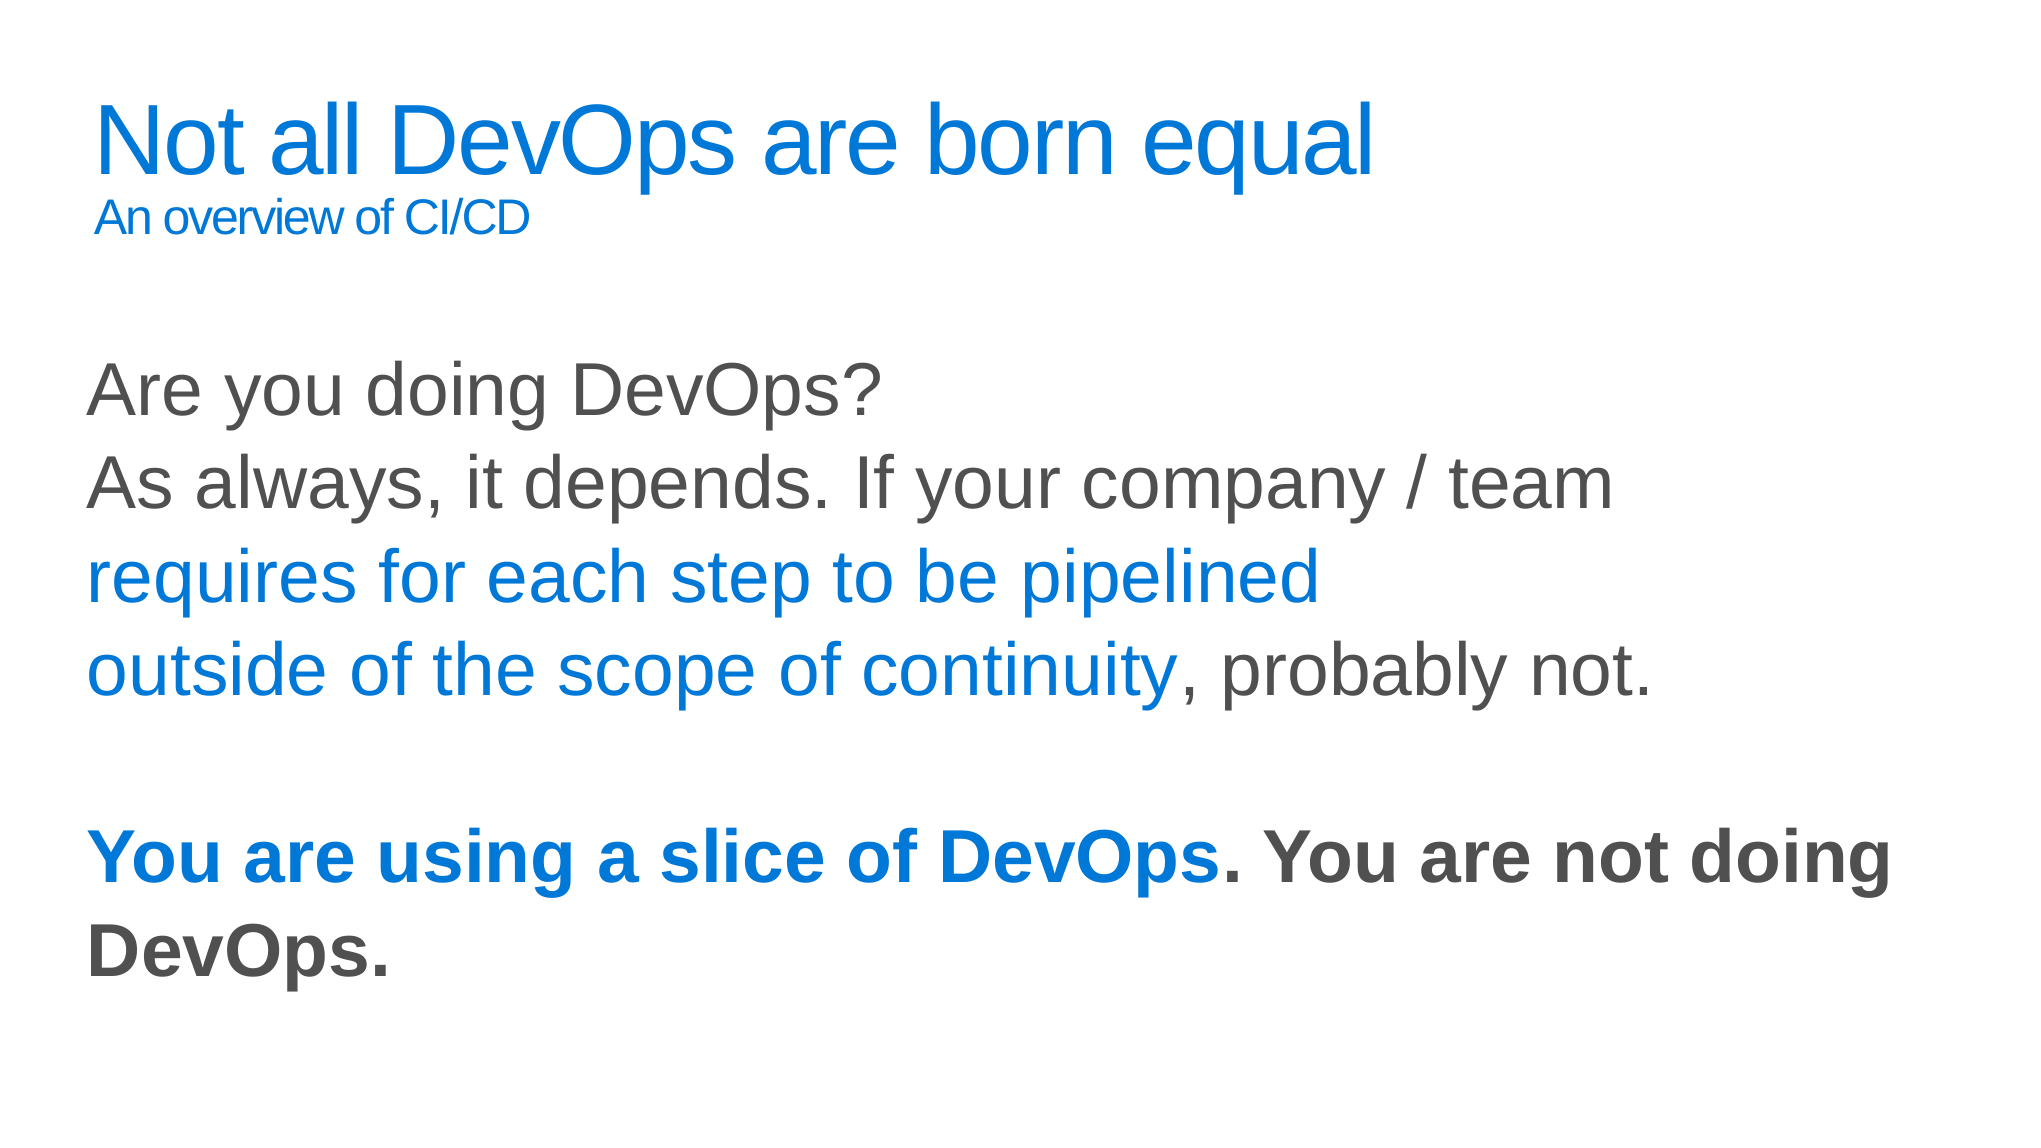

Not all DevOps are born equal
An overview of CI/CD
Are you doing DevOps?
As always, it depends. If your company / team
requires for each step to be pipelined
outside of the scope of continuity, probably not.

You are using a slice of DevOps. You are not doing
DevOps.